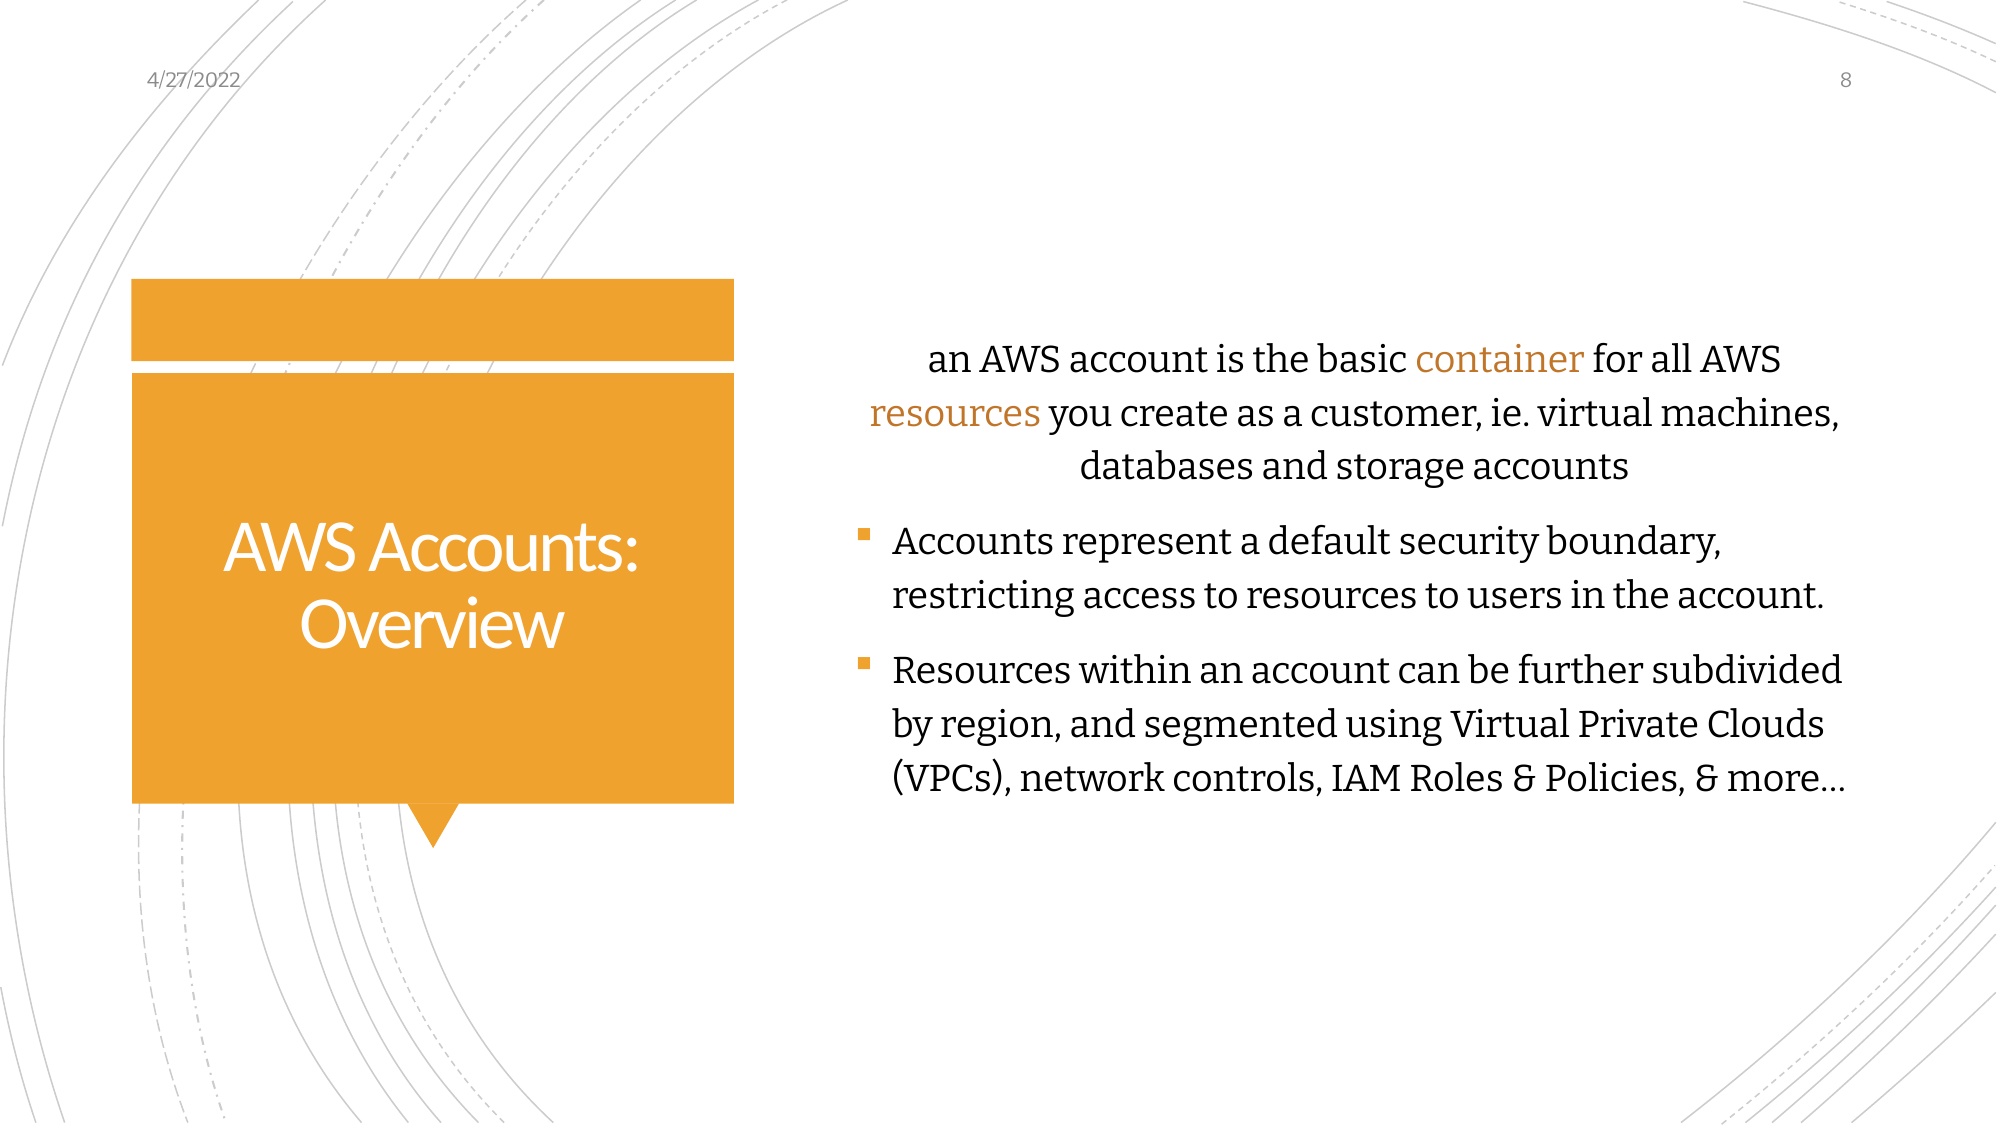

4/27/2022
8
an AWS account is the basic container for all AWS resources you create as a customer, ie. virtual machines, databases and storage accounts
Accounts represent a default security boundary, restricting access to resources to users in the account.
Resources within an account can be further subdivided by region, and segmented using Virtual Private Clouds (VPCs), network controls, IAM Roles & Policies, & more…
# AWS Accounts: Overview